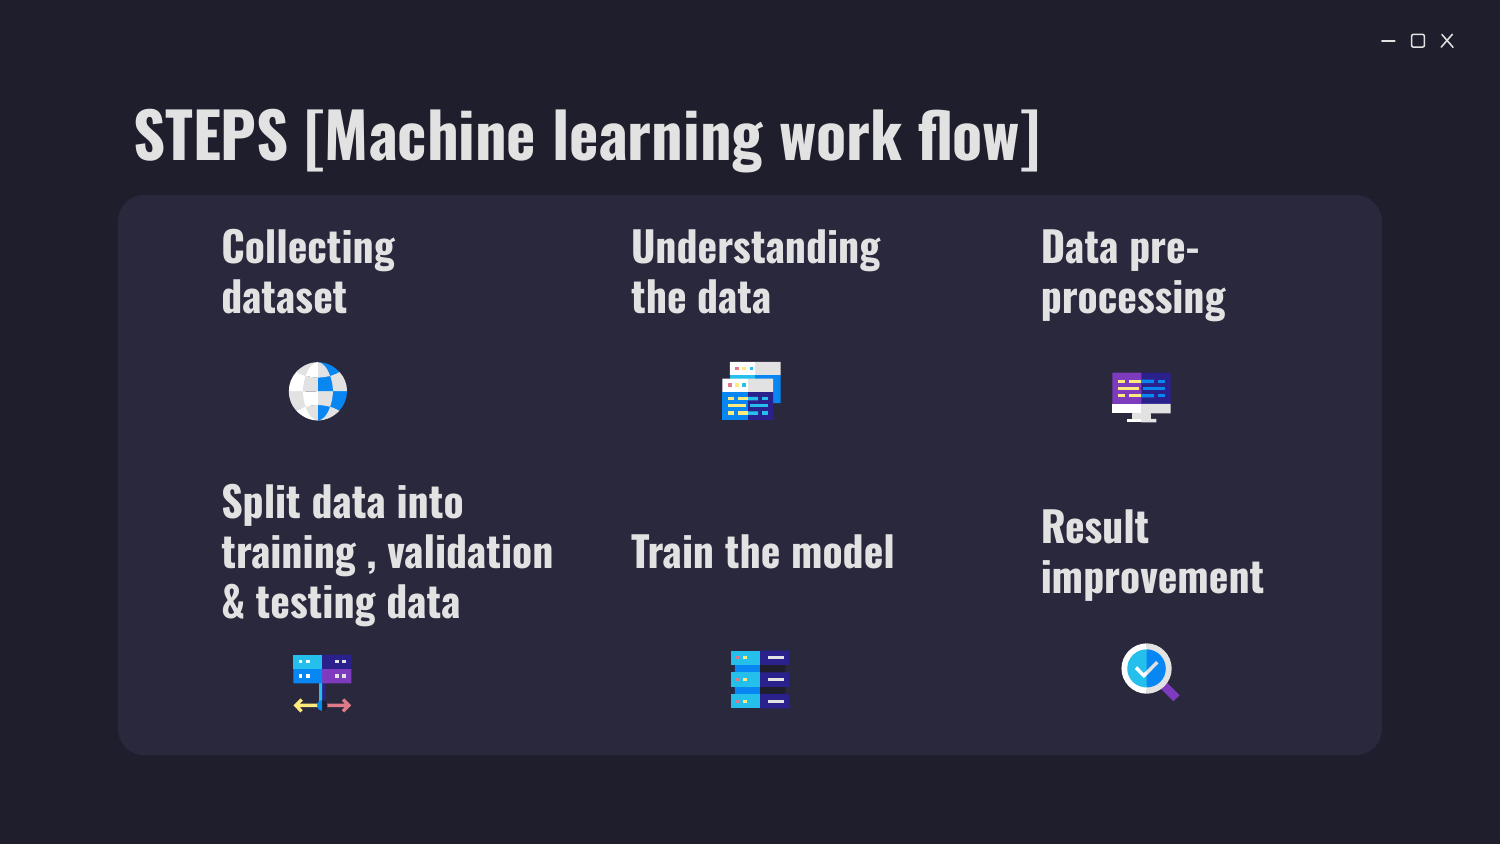

STEPS [Machine learning work flow]
# Collecting dataset
Understanding the data
Data pre-processing

Split data into training , validation & testing data
Train the model
Result improvement